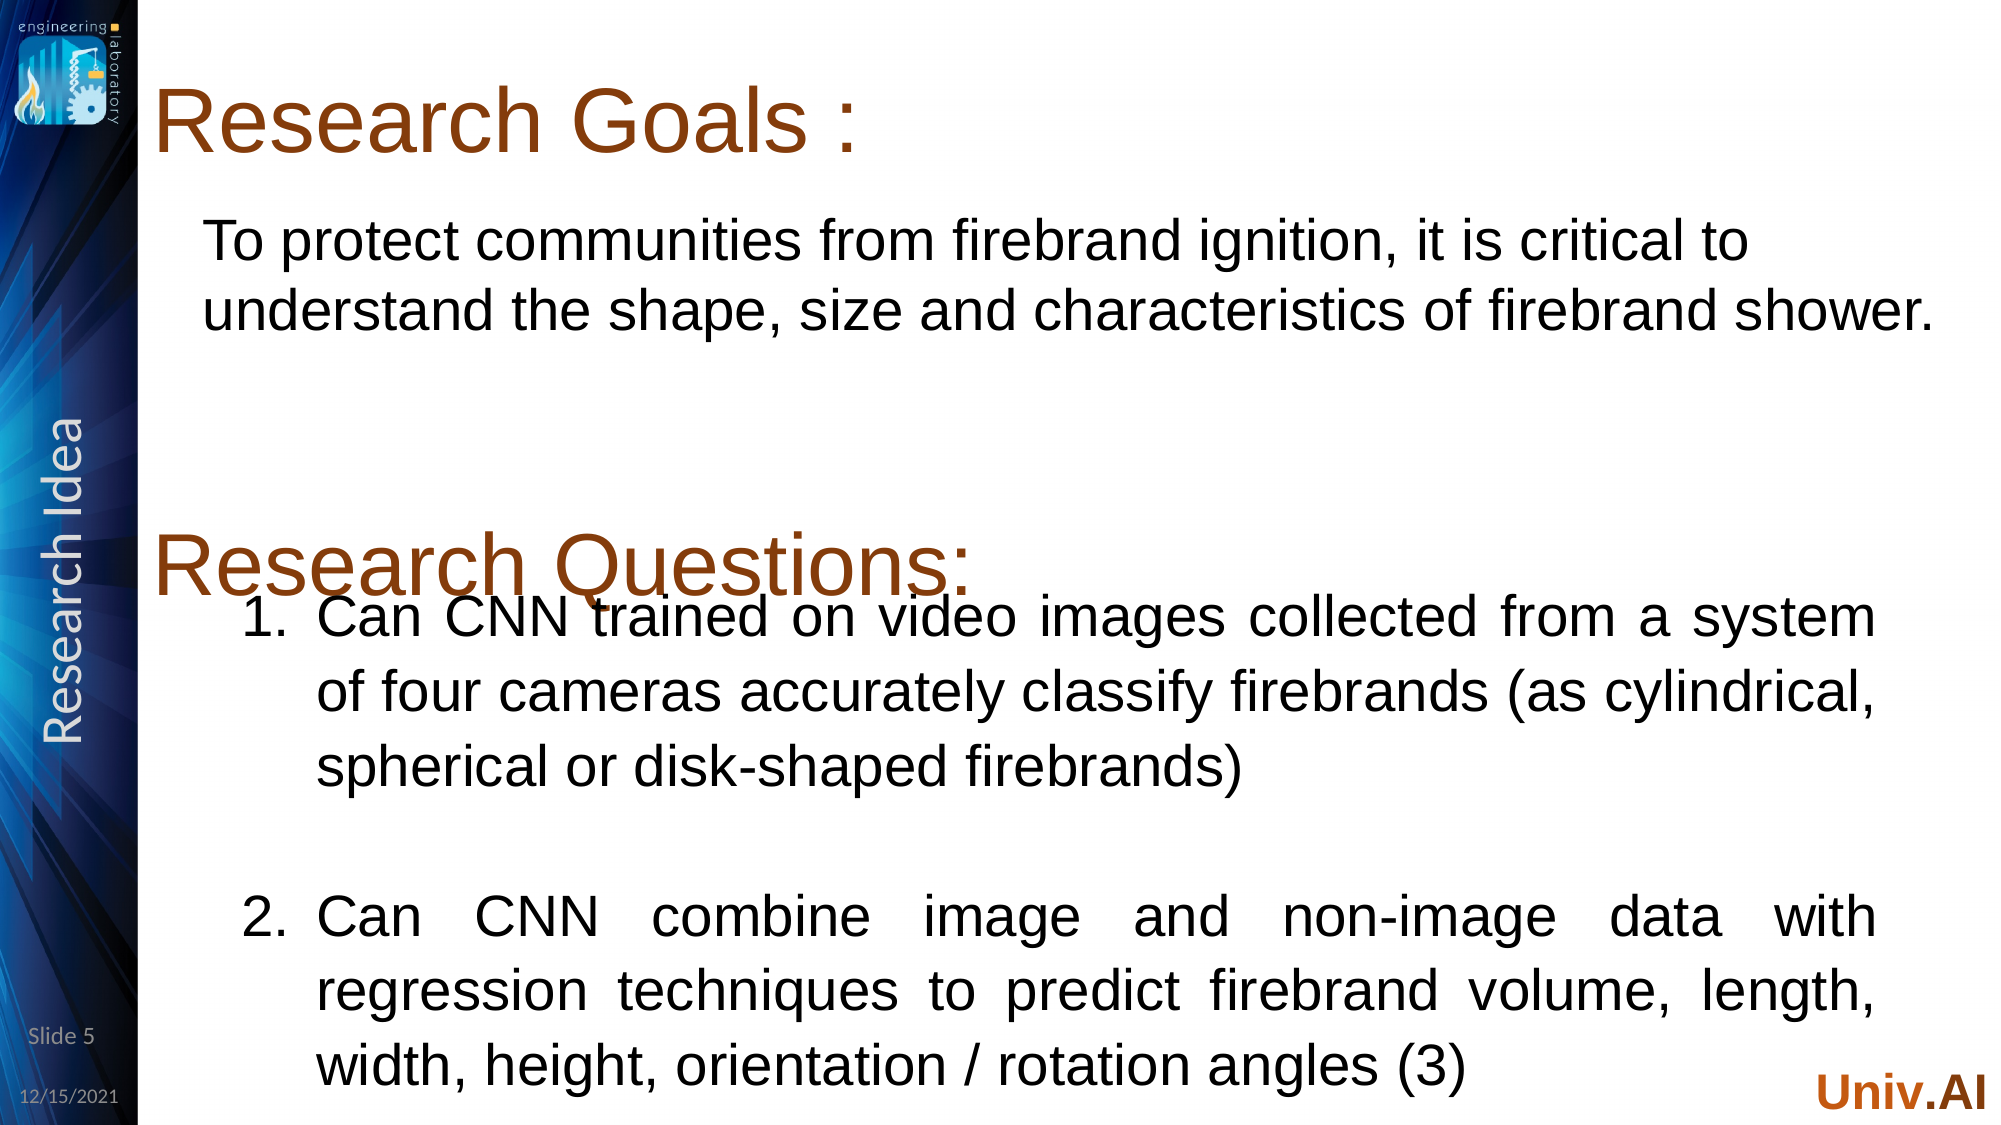

# Research Goals :
Research Idea
To protect communities from firebrand ignition, it is critical to understand the shape, size and characteristics of firebrand shower.

Research Questions:

Can CNN trained on video images collected from a system of four cameras accurately classify firebrands (as cylindrical, spherical or disk-shaped firebrands)

Can CNN combine image and non-image data with regression techniques to predict firebrand volume, length, width, height, orientation / rotation angles (3)
Univ.AI